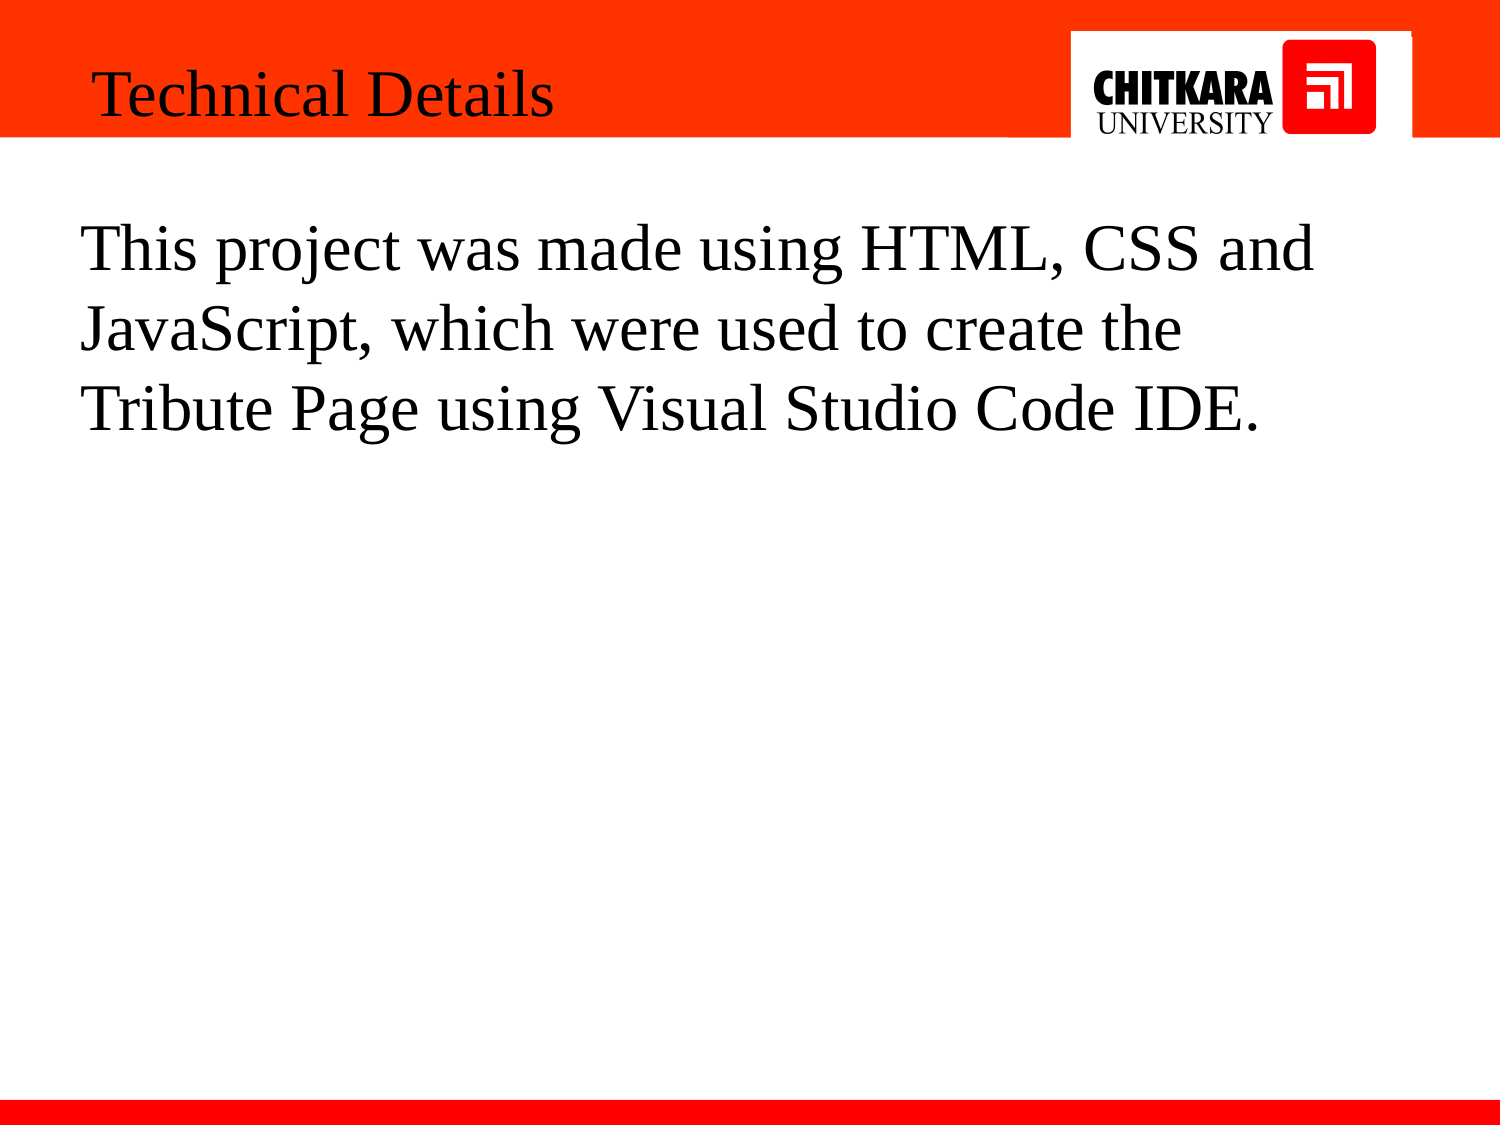

Technical Details
This project was made using HTML, CSS and JavaScript, which were used to create the Tribute Page using Visual Studio Code IDE.